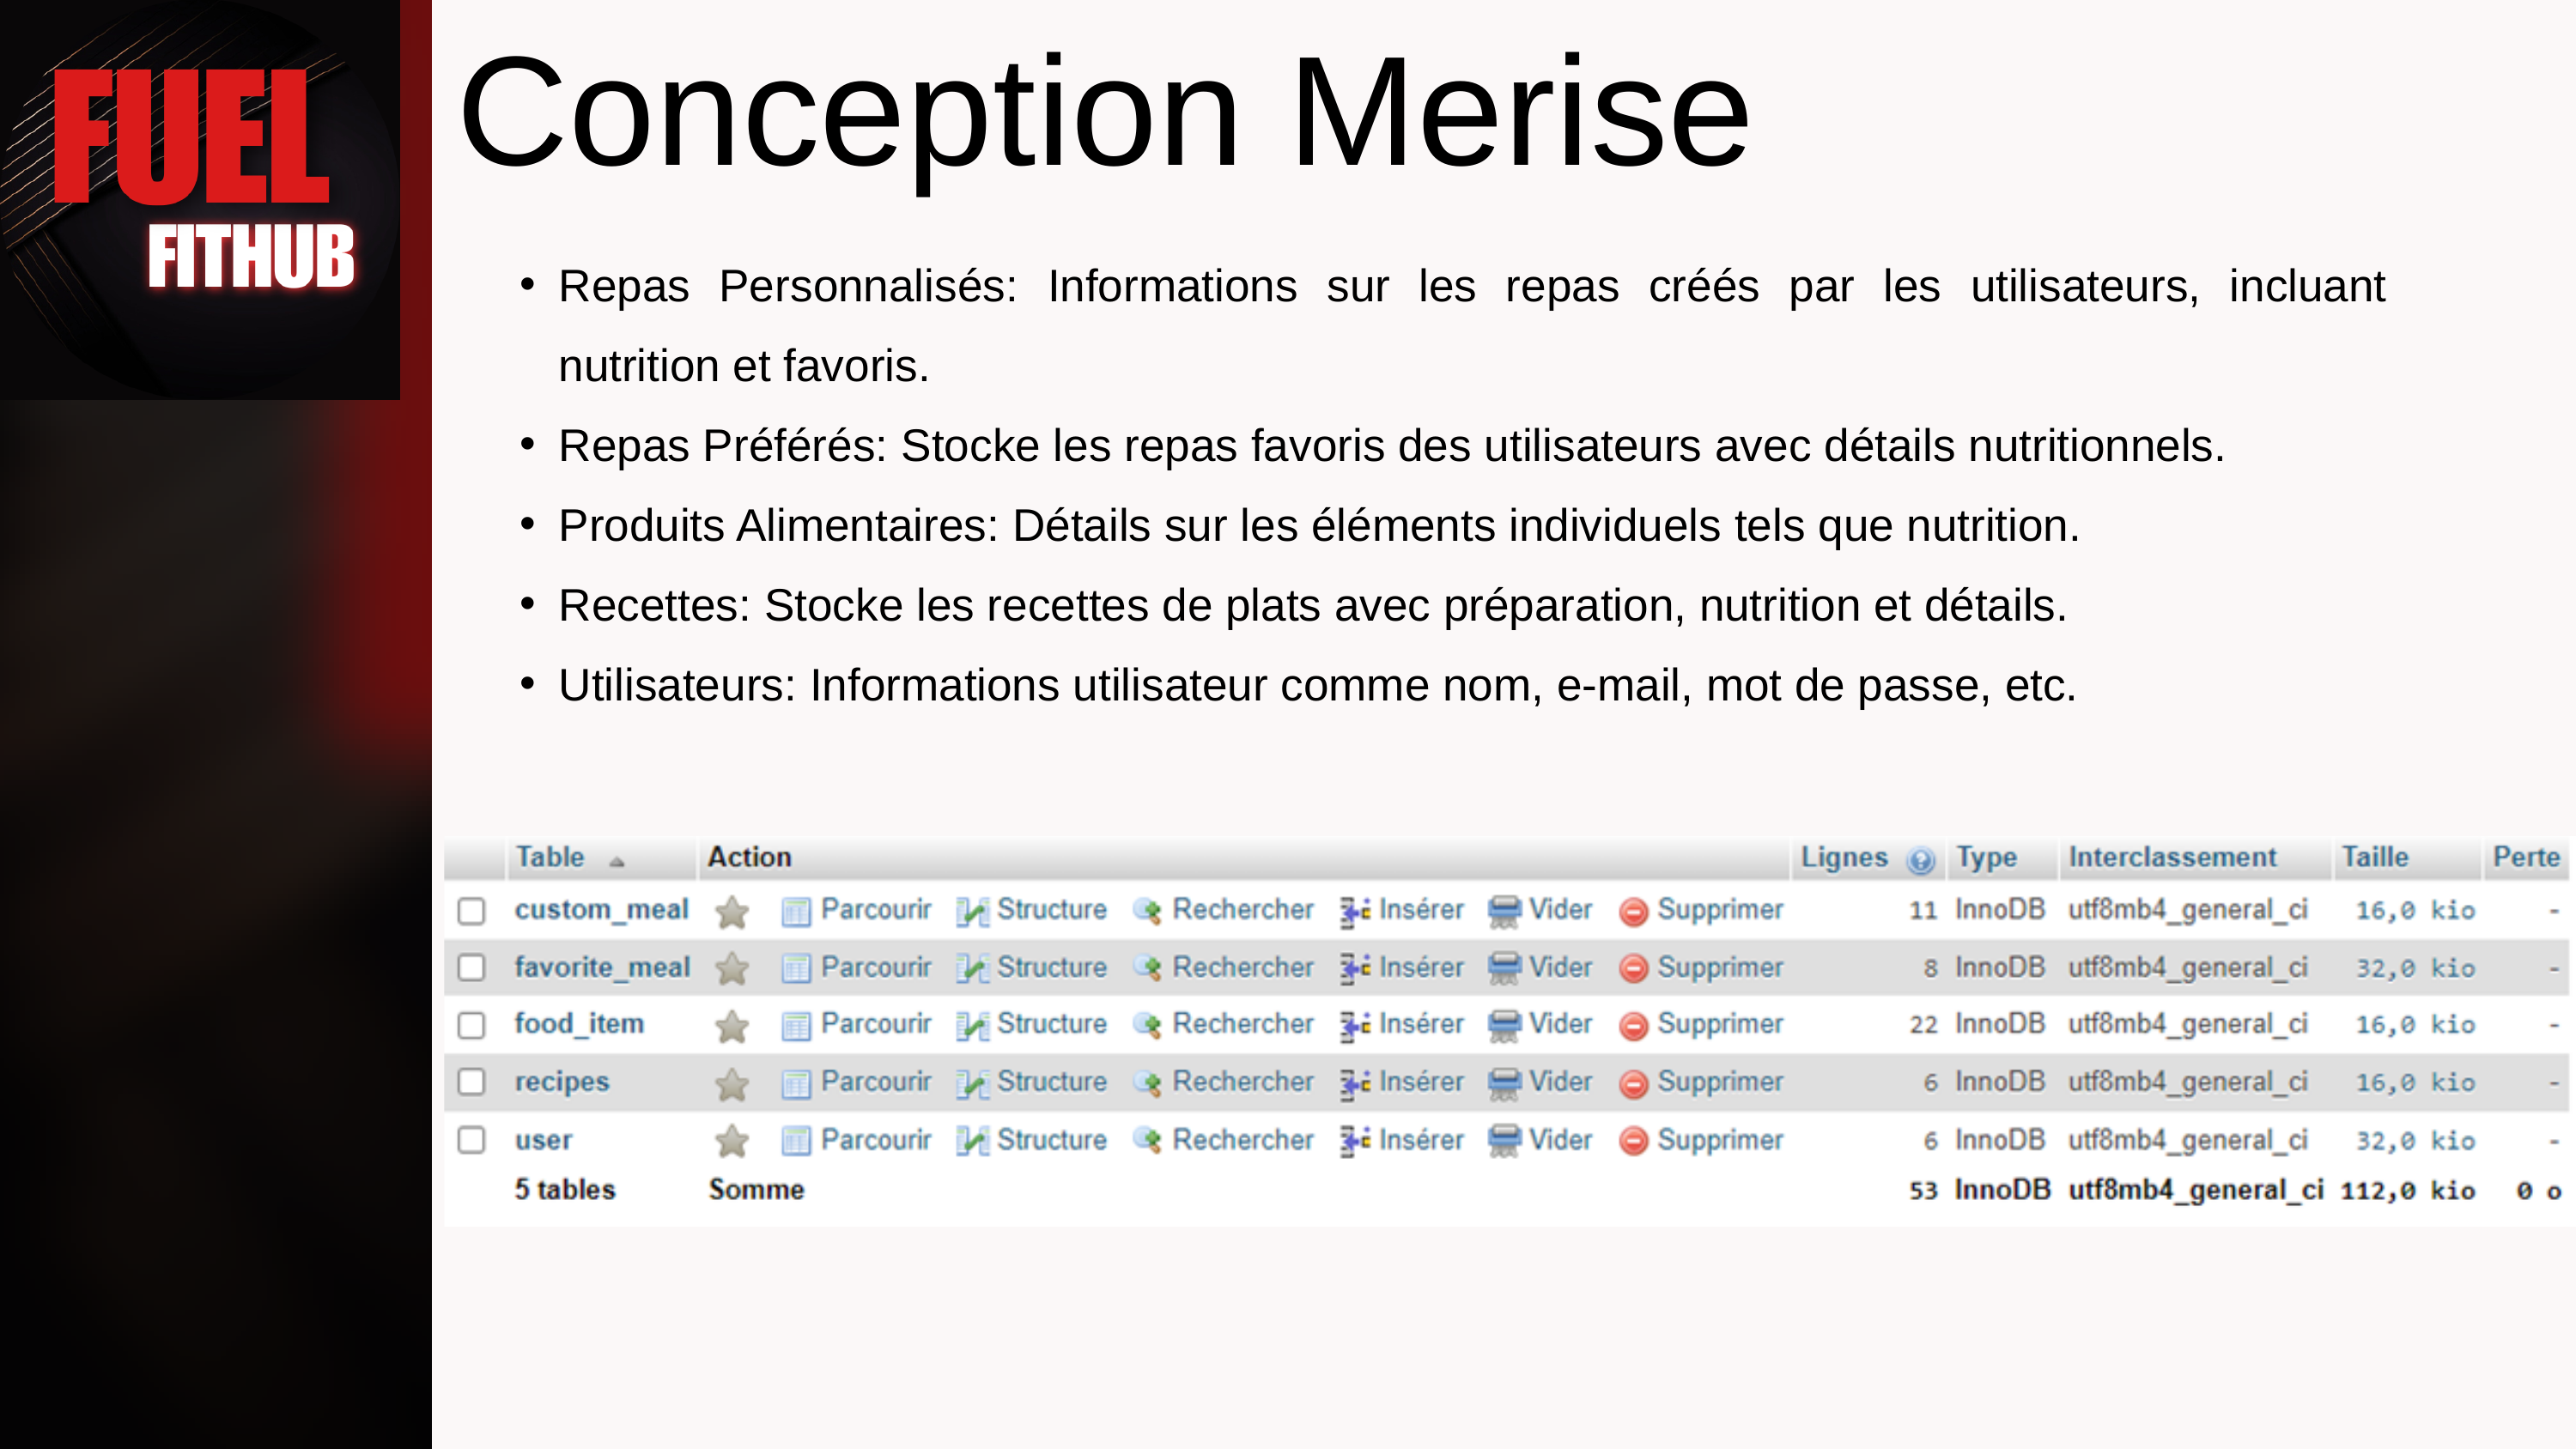

Conception Merise
Repas Personnalisés: Informations sur les repas créés par les utilisateurs, incluant nutrition et favoris.
Repas Préférés: Stocke les repas favoris des utilisateurs avec détails nutritionnels.
Produits Alimentaires: Détails sur les éléments individuels tels que nutrition.
Recettes: Stocke les recettes de plats avec préparation, nutrition et détails.
Utilisateurs: Informations utilisateur comme nom, e-mail, mot de passe, etc.

11